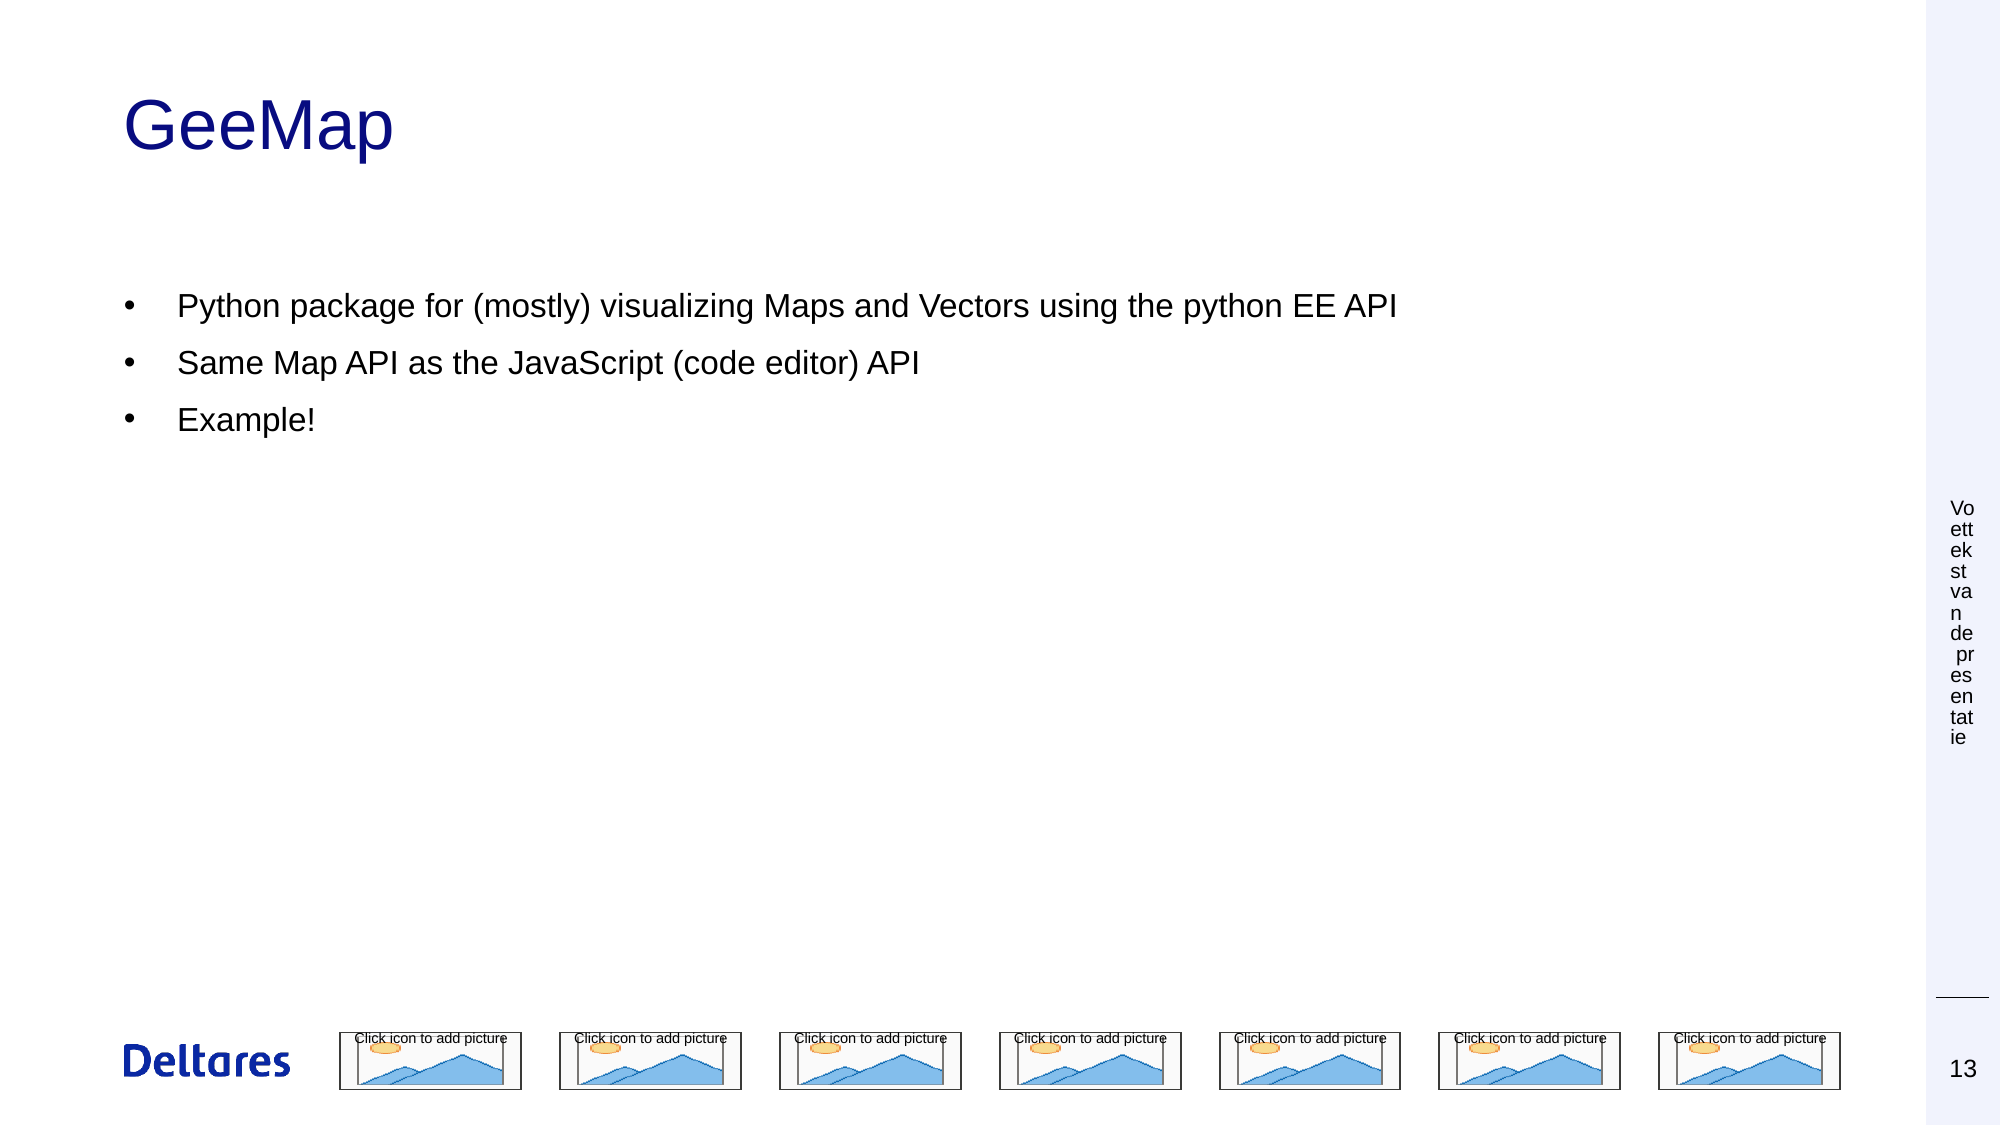

# GeeMap
Voettekst van de presentatie
Python package for (mostly) visualizing Maps and Vectors using the python EE API
Same Map API as the JavaScript (code editor) API
Example!
 28 november 2019

13